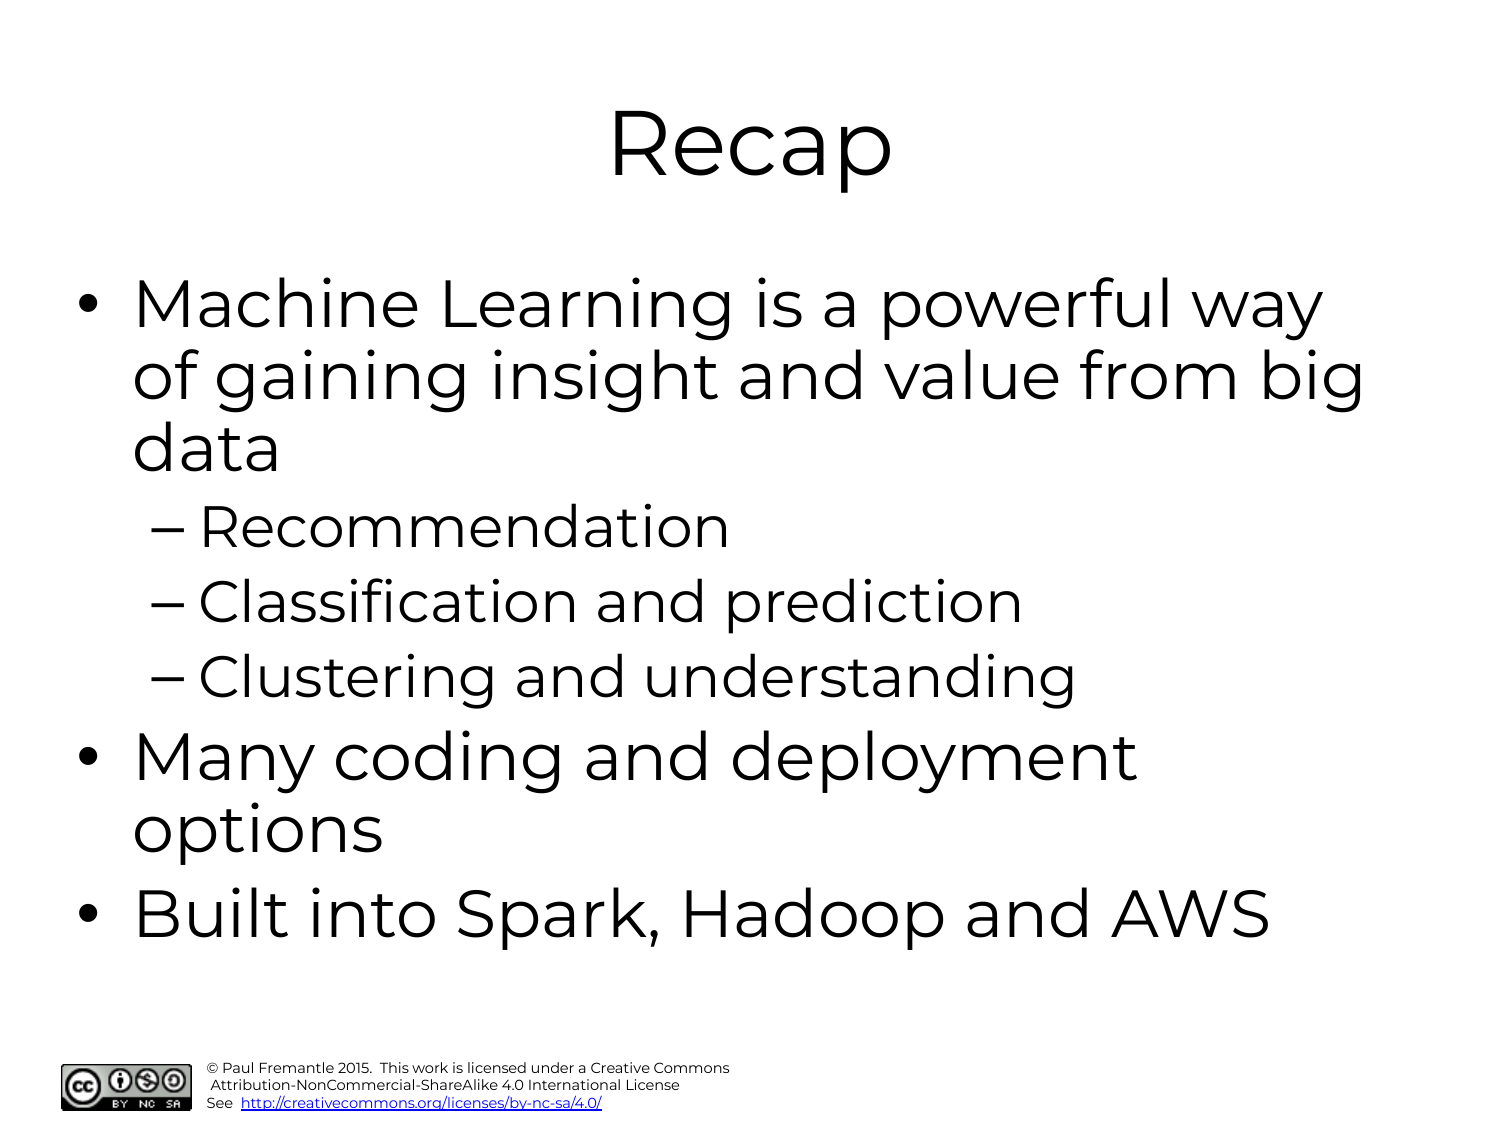

# Recap
Machine Learning is a powerful way of gaining insight and value from big data
Recommendation
Classification and prediction
Clustering and understanding
Many coding and deployment options
Built into Spark, Hadoop and AWS